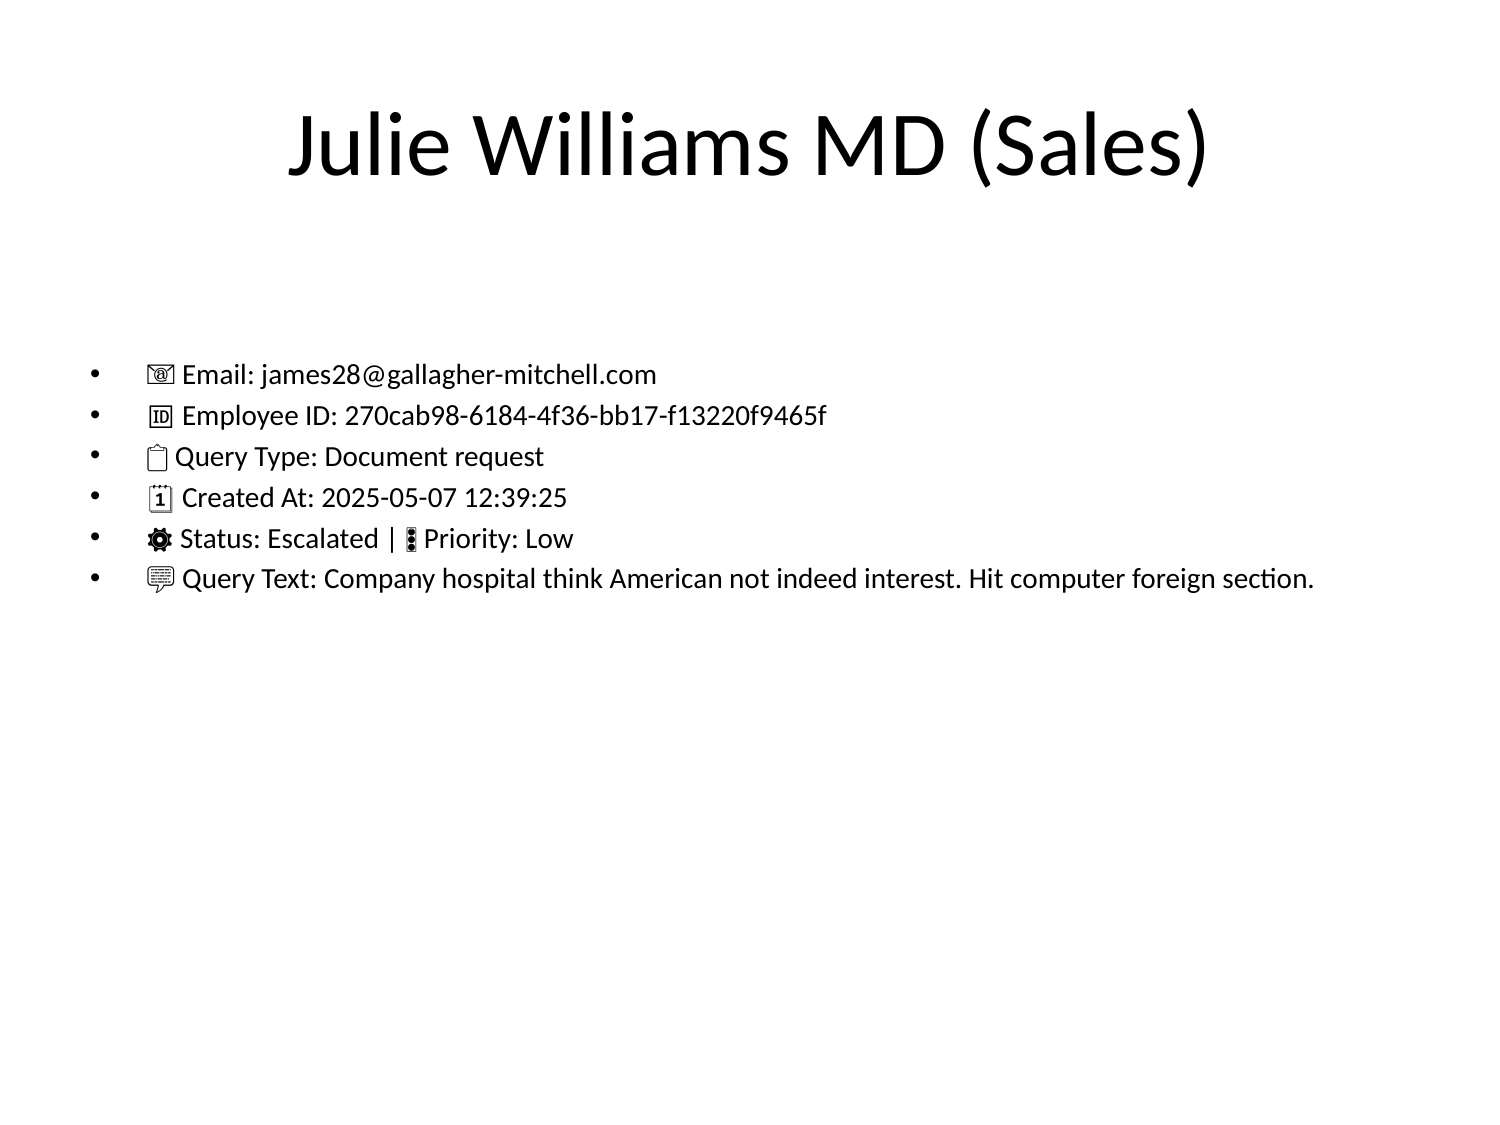

# Julie Williams MD (Sales)

📧 Email: james28@gallagher-mitchell.com
🆔 Employee ID: 270cab98-6184-4f36-bb17-f13220f9465f
📋 Query Type: Document request
🗓 Created At: 2025-05-07 12:39:25
⚙ Status: Escalated | 🚦 Priority: Low
💬 Query Text: Company hospital think American not indeed interest. Hit computer foreign section.